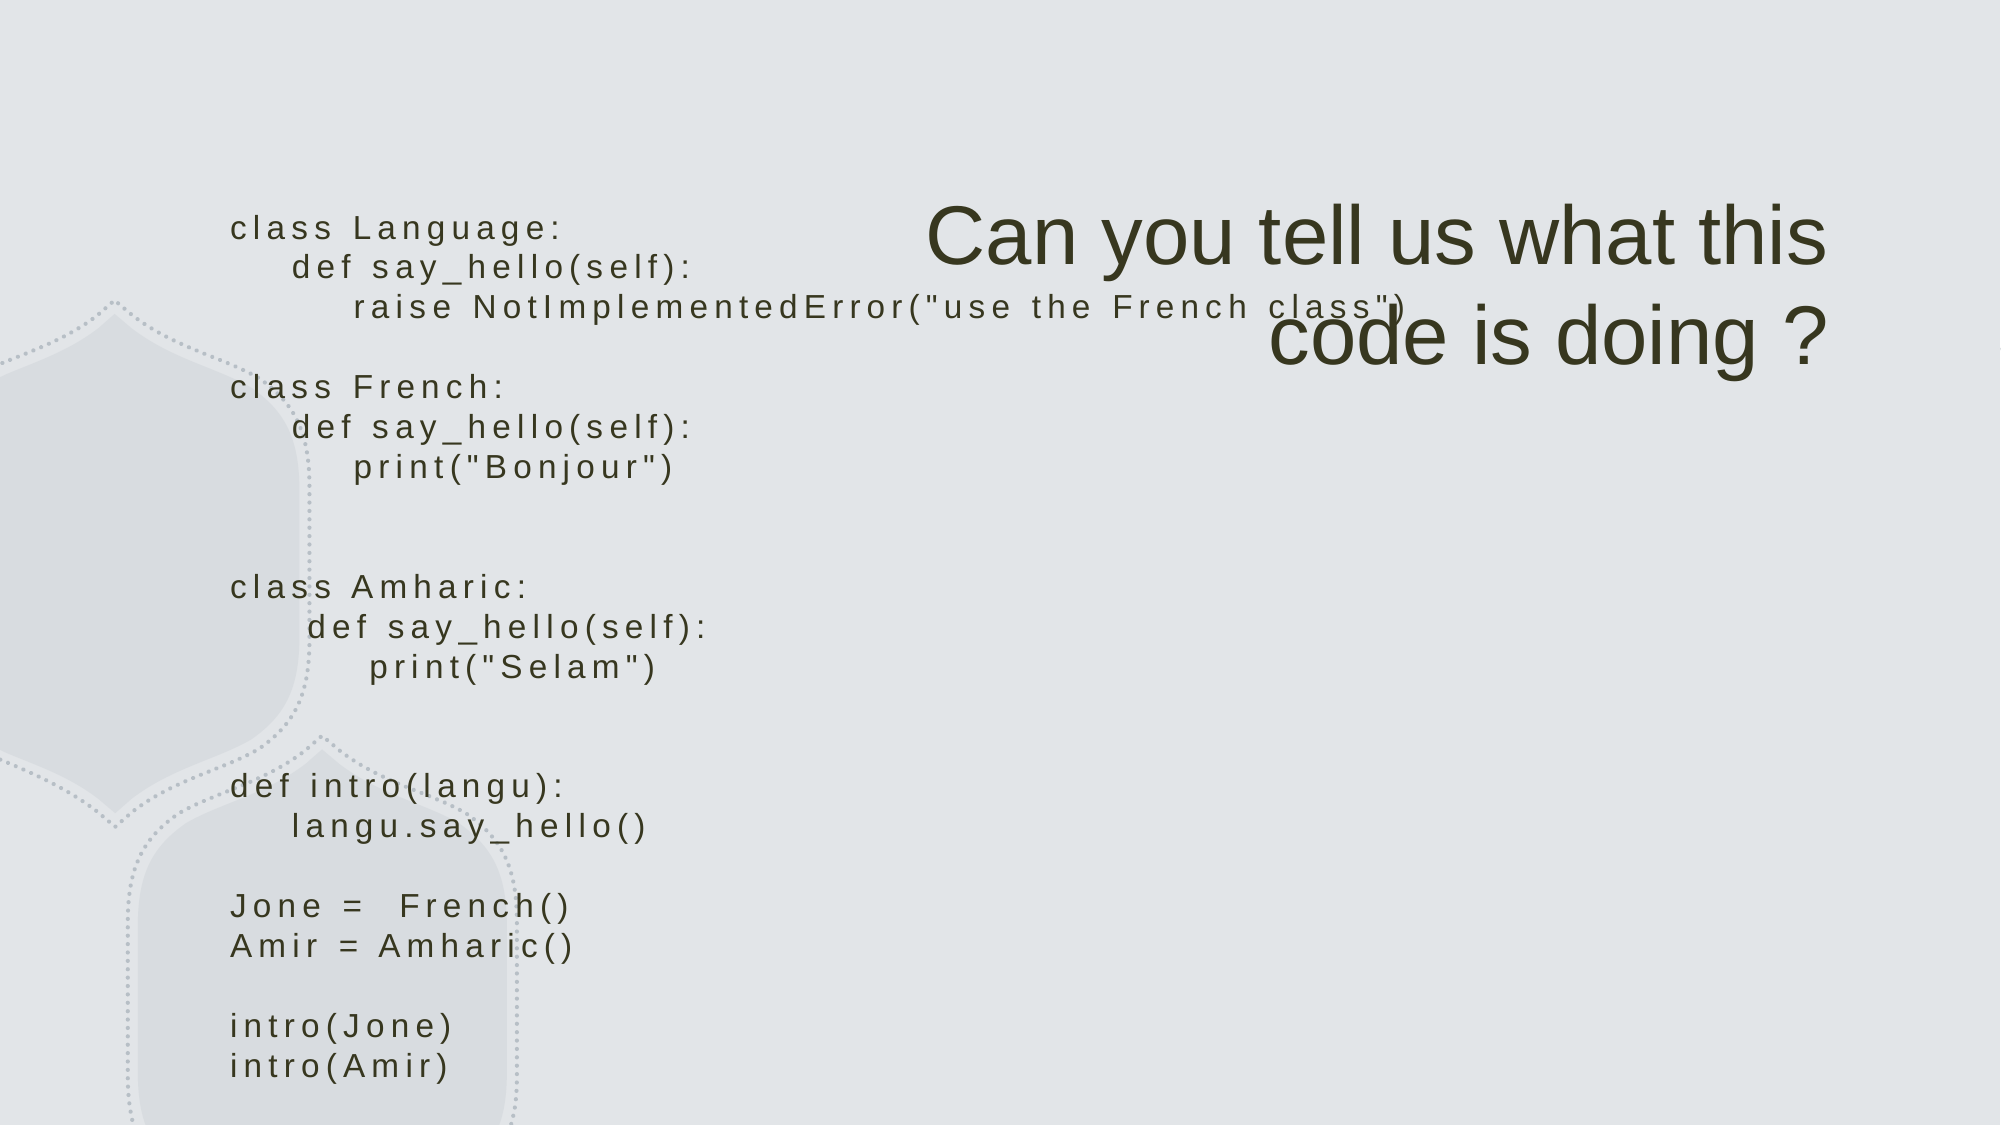

# Can you tell us what this code is doing ?

class Language:
    def say_hello(self):
        raise NotImplementedError("use the French class")
class French:
    def say_hello(self):
        print("Bonjour")
class Amharic:
     def say_hello(self):
         print("Selam")
def intro(langu):
    langu.say_hello()
Jone =  French()
Amir = Amharic()
intro(Jone)
intro(Amir)